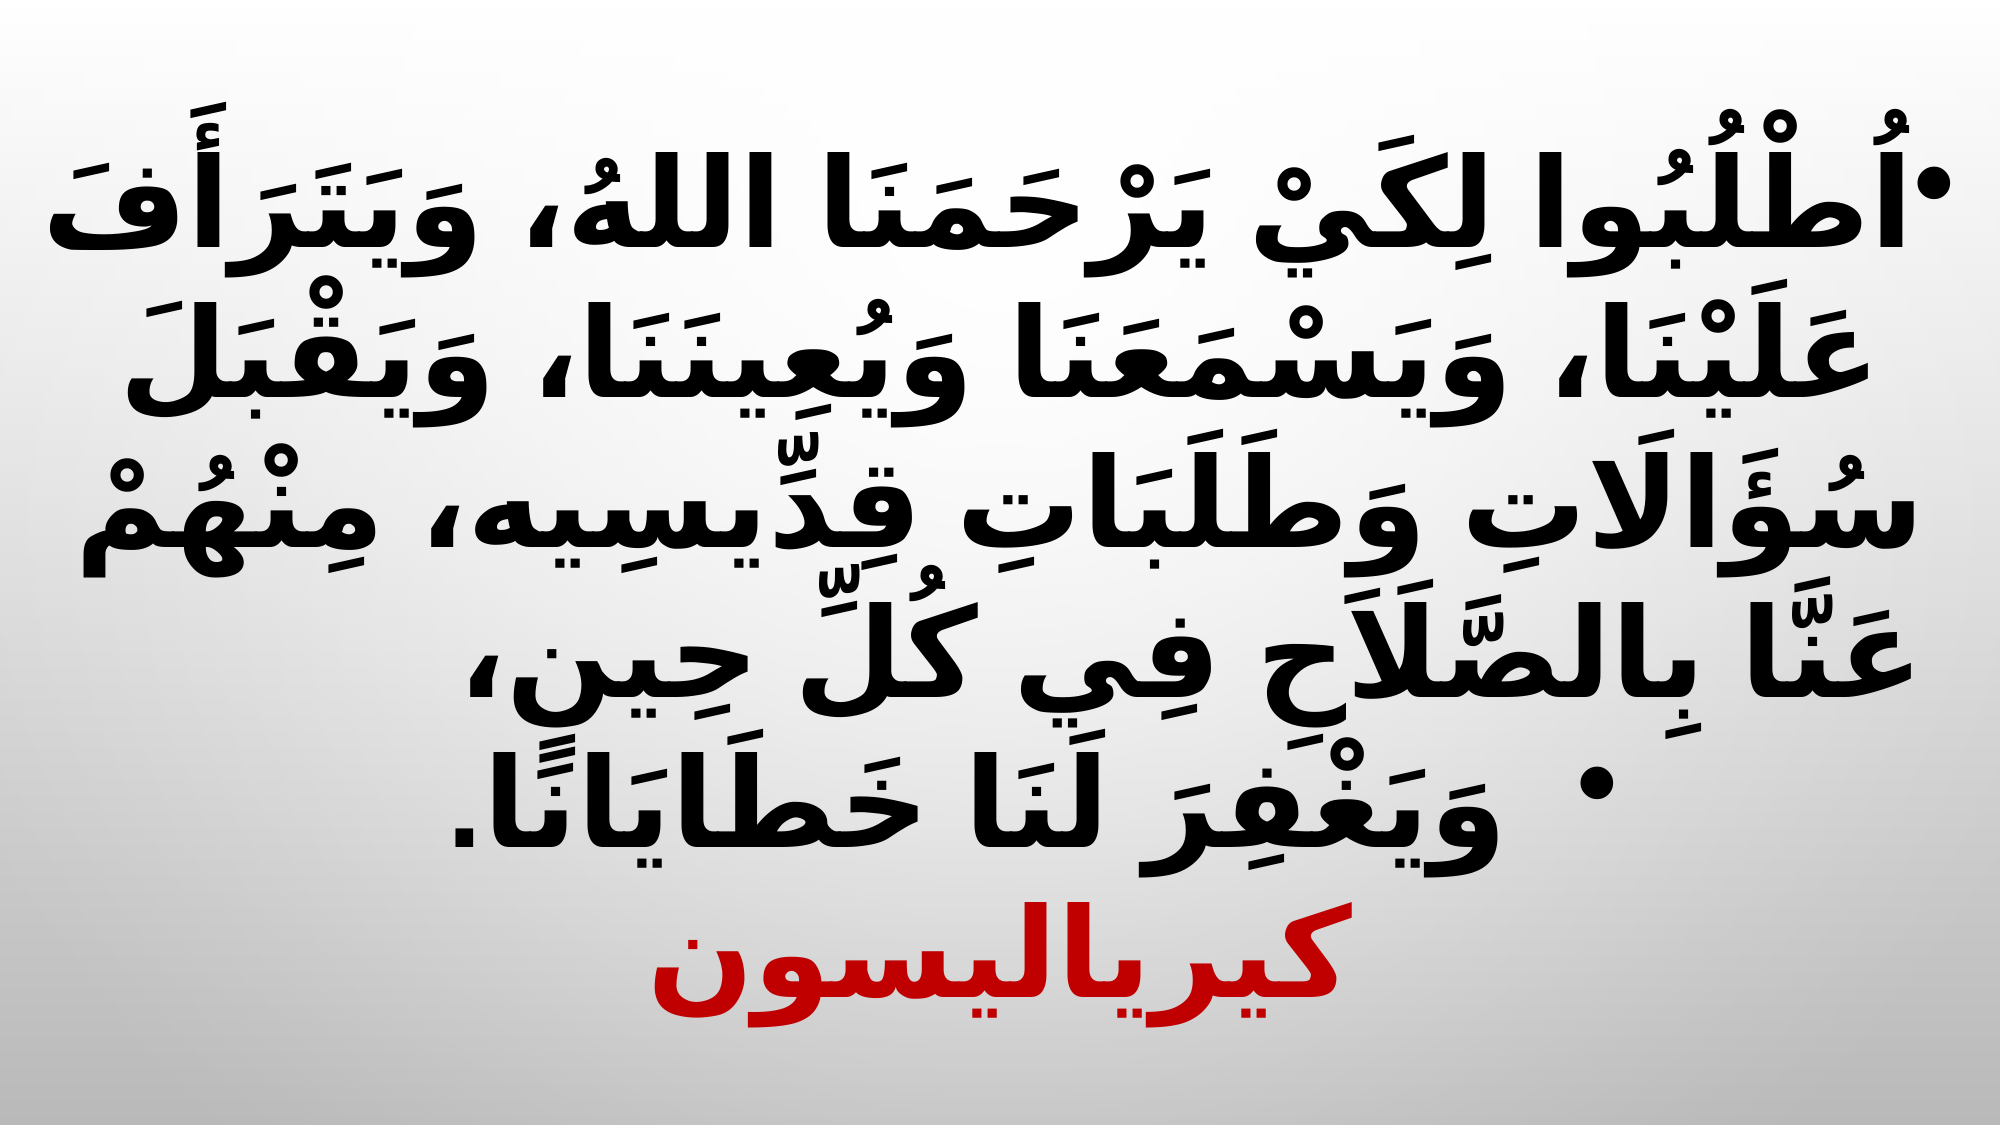

اُطْلُبُوا لِكَيْ يَرْحَمَنَا اللهُ، وَيَتَرَأَفَ عَلَيْنَا، وَيَسْمَعَنَا وَيُعِينَنَا، وَيَقْبَلَ سُؤَالَاتِ وَطَلَبَاتِ قِدِّيسِيه، مِنْهُمْ عَنَّا بِالصَّلَاَحِ فِي كُلِّ حِينٍ،
  وَيَغْفِرَ لَنَا خَطَايَانَا.   كيرياليسون